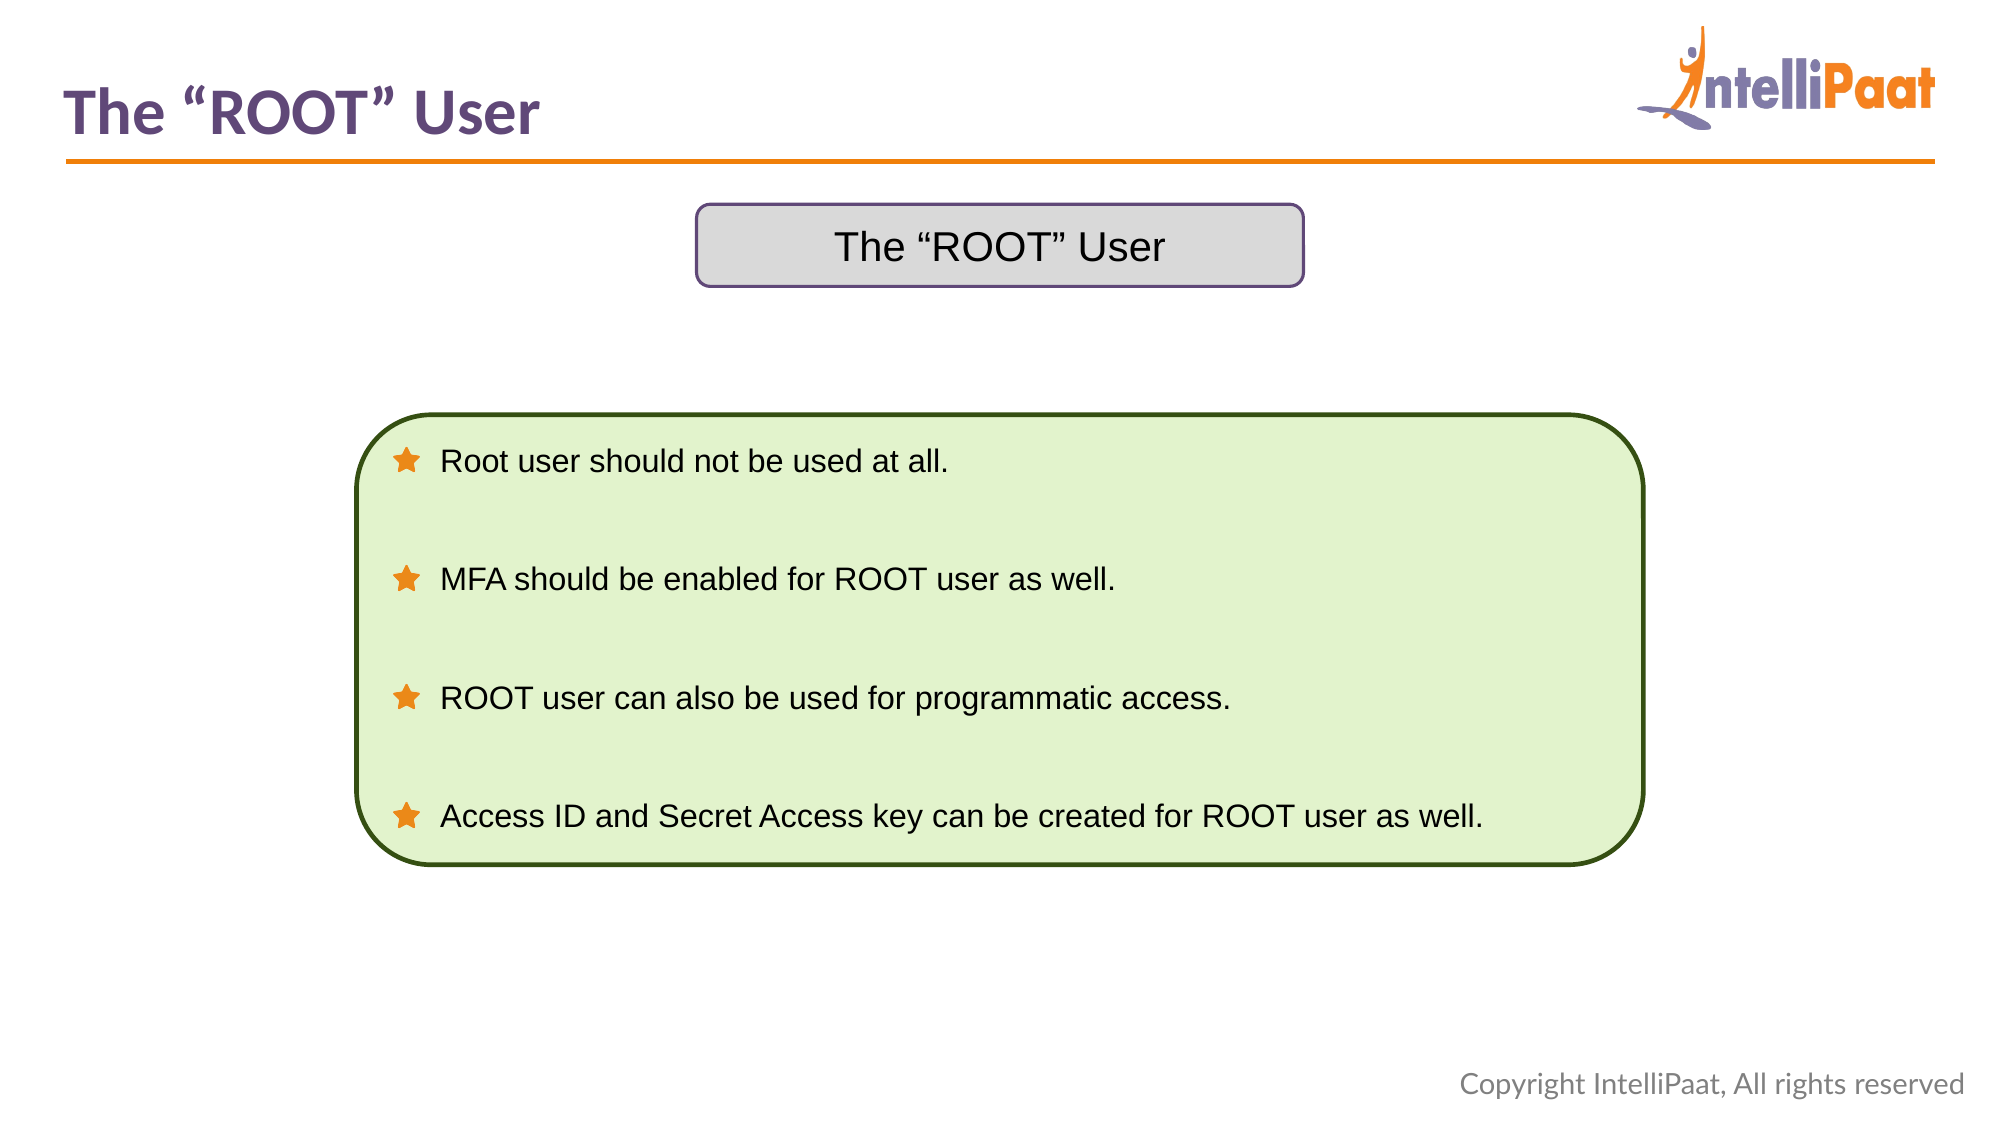

The “ROOT” User
The “ROOT” User
Root user should not be used at all.

MFA should be enabled for ROOT user as well.

ROOT user can also be used for programmatic access.

Access ID and Secret Access key can be created for ROOT user as well.